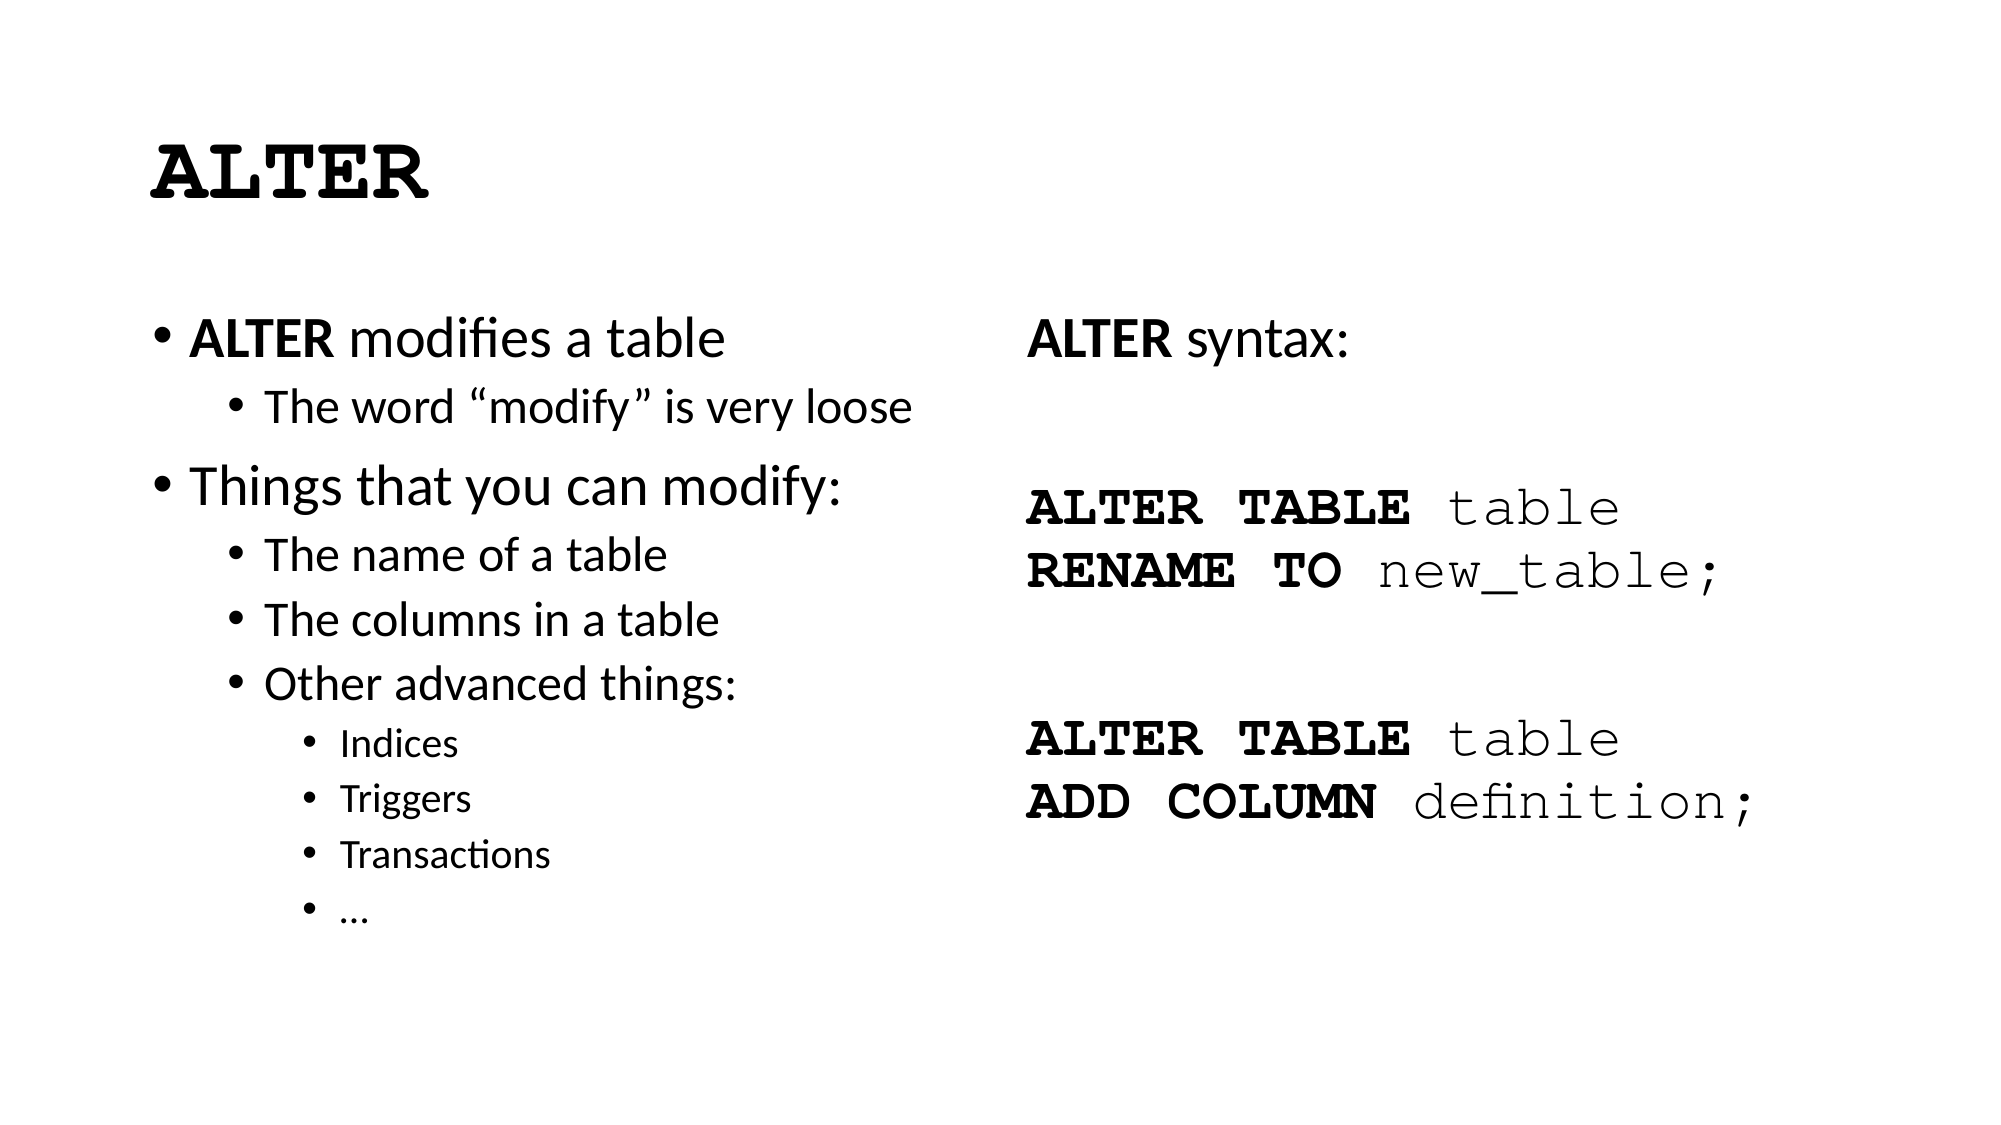

# ALTER
ALTER modifies a table
The word “modify” is very loose
Things that you can modify:
The name of a table
The columns in a table
Other advanced things:
Indices
Triggers
Transactions
…
ALTER syntax:

ALTER TABLE table
RENAME TO new_table;

ALTER TABLE table
ADD COLUMN definition;